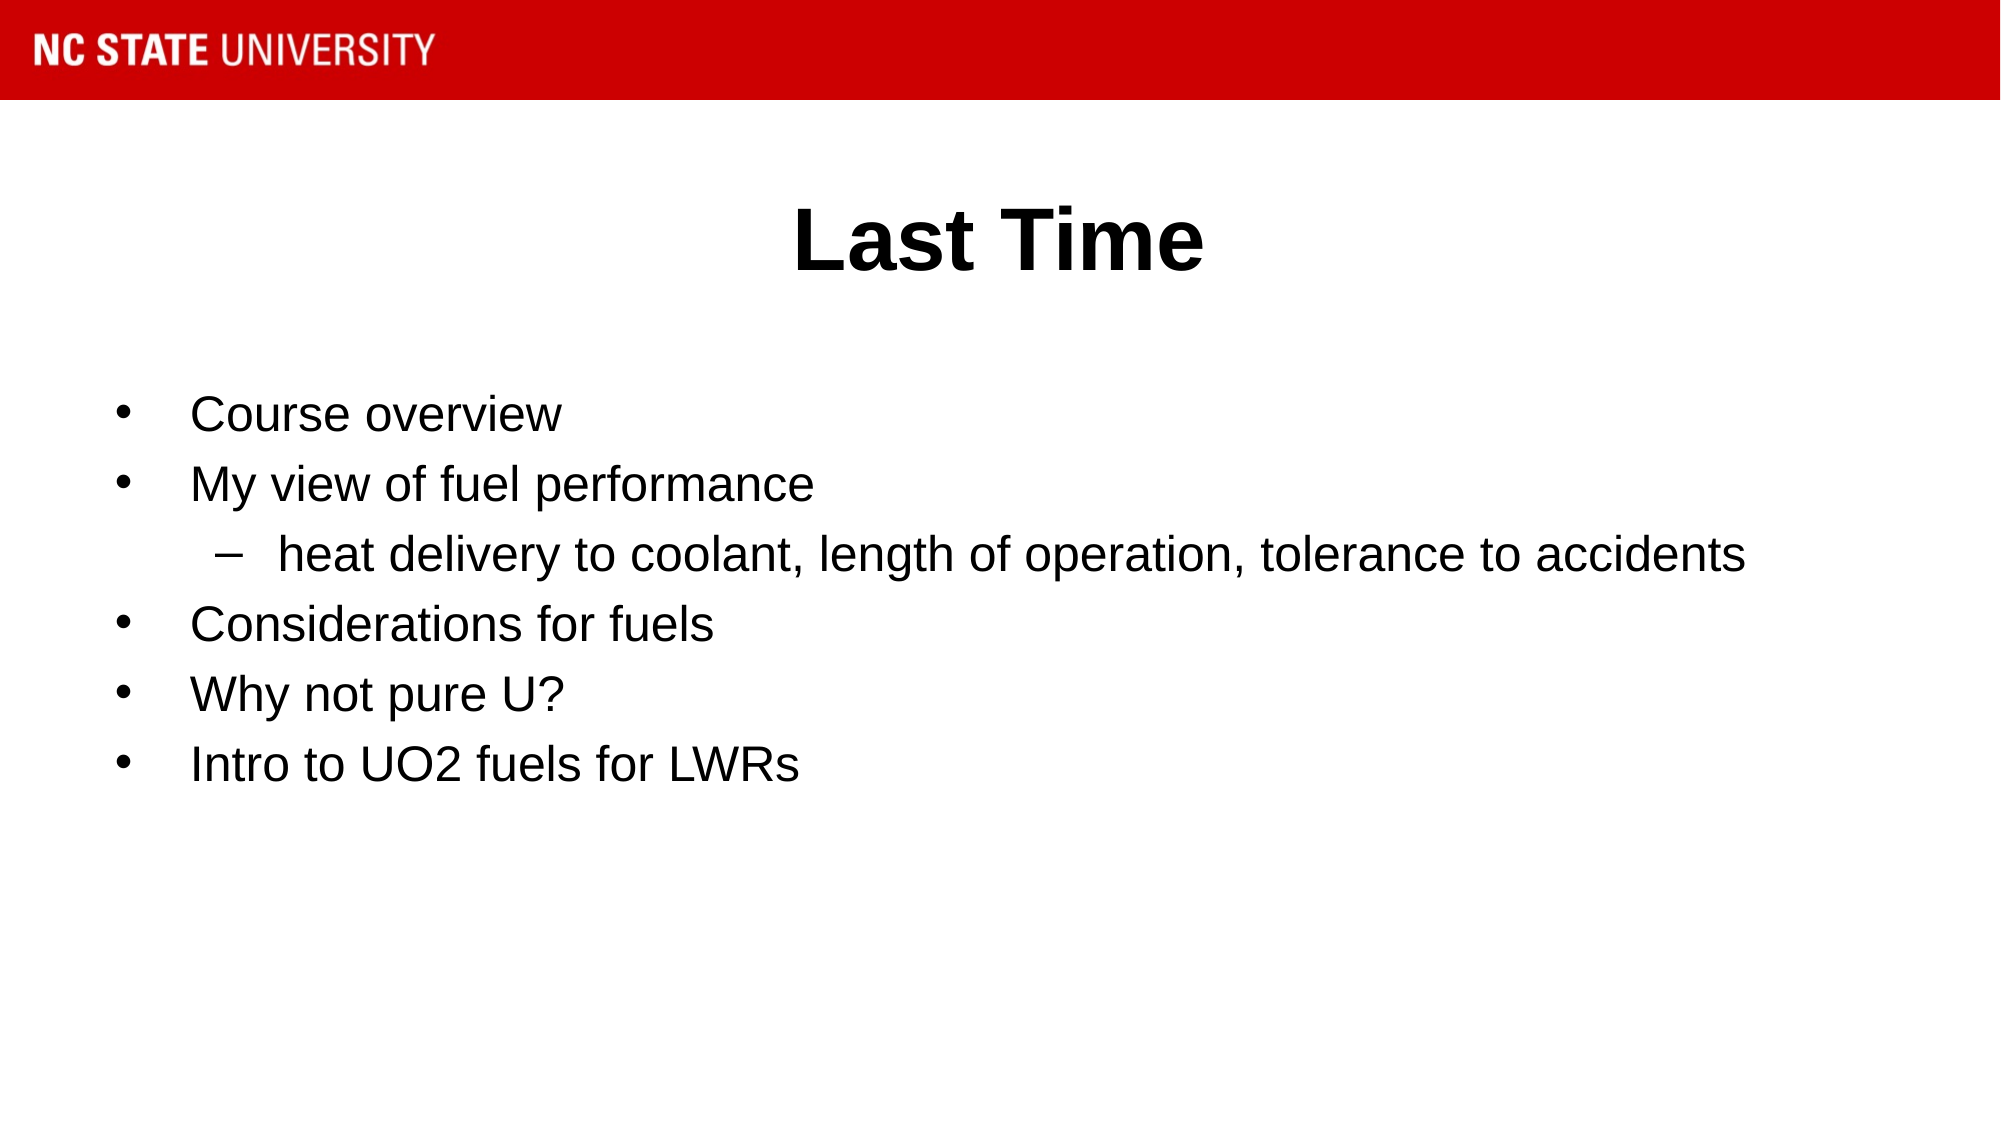

# Last Time
Course overview
My view of fuel performance
heat delivery to coolant, length of operation, tolerance to accidents
Considerations for fuels
Why not pure U?
Intro to UO2 fuels for LWRs